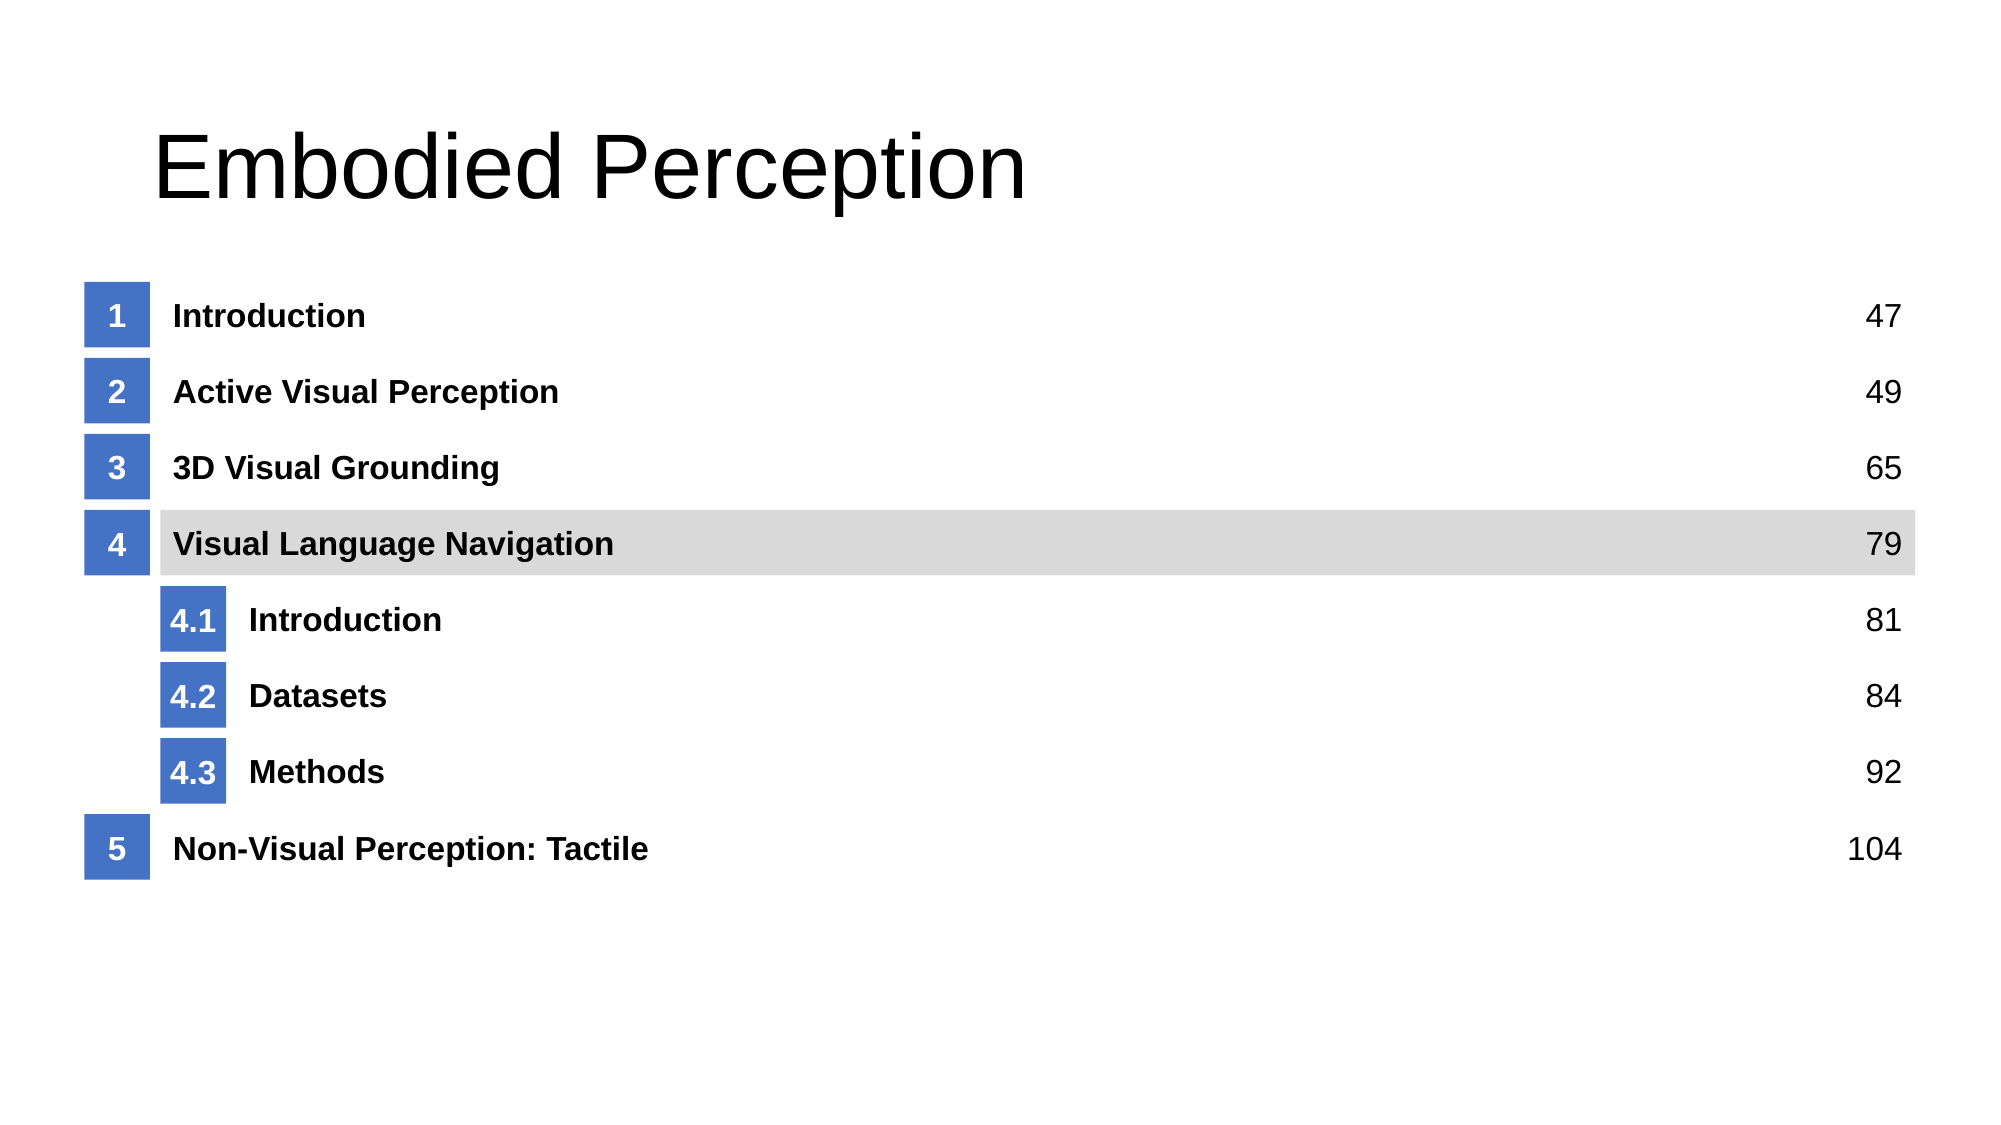

# Embodied Perception
1
Introduction
47
2
Active Visual Perception
49
3
3D Visual Grounding
65
4

Visual Language Navigation
79
4.1
Introduction
81
4.2
Datasets
84
4.3
Methods
92
5
Non-Visual Perception: Tactile
104